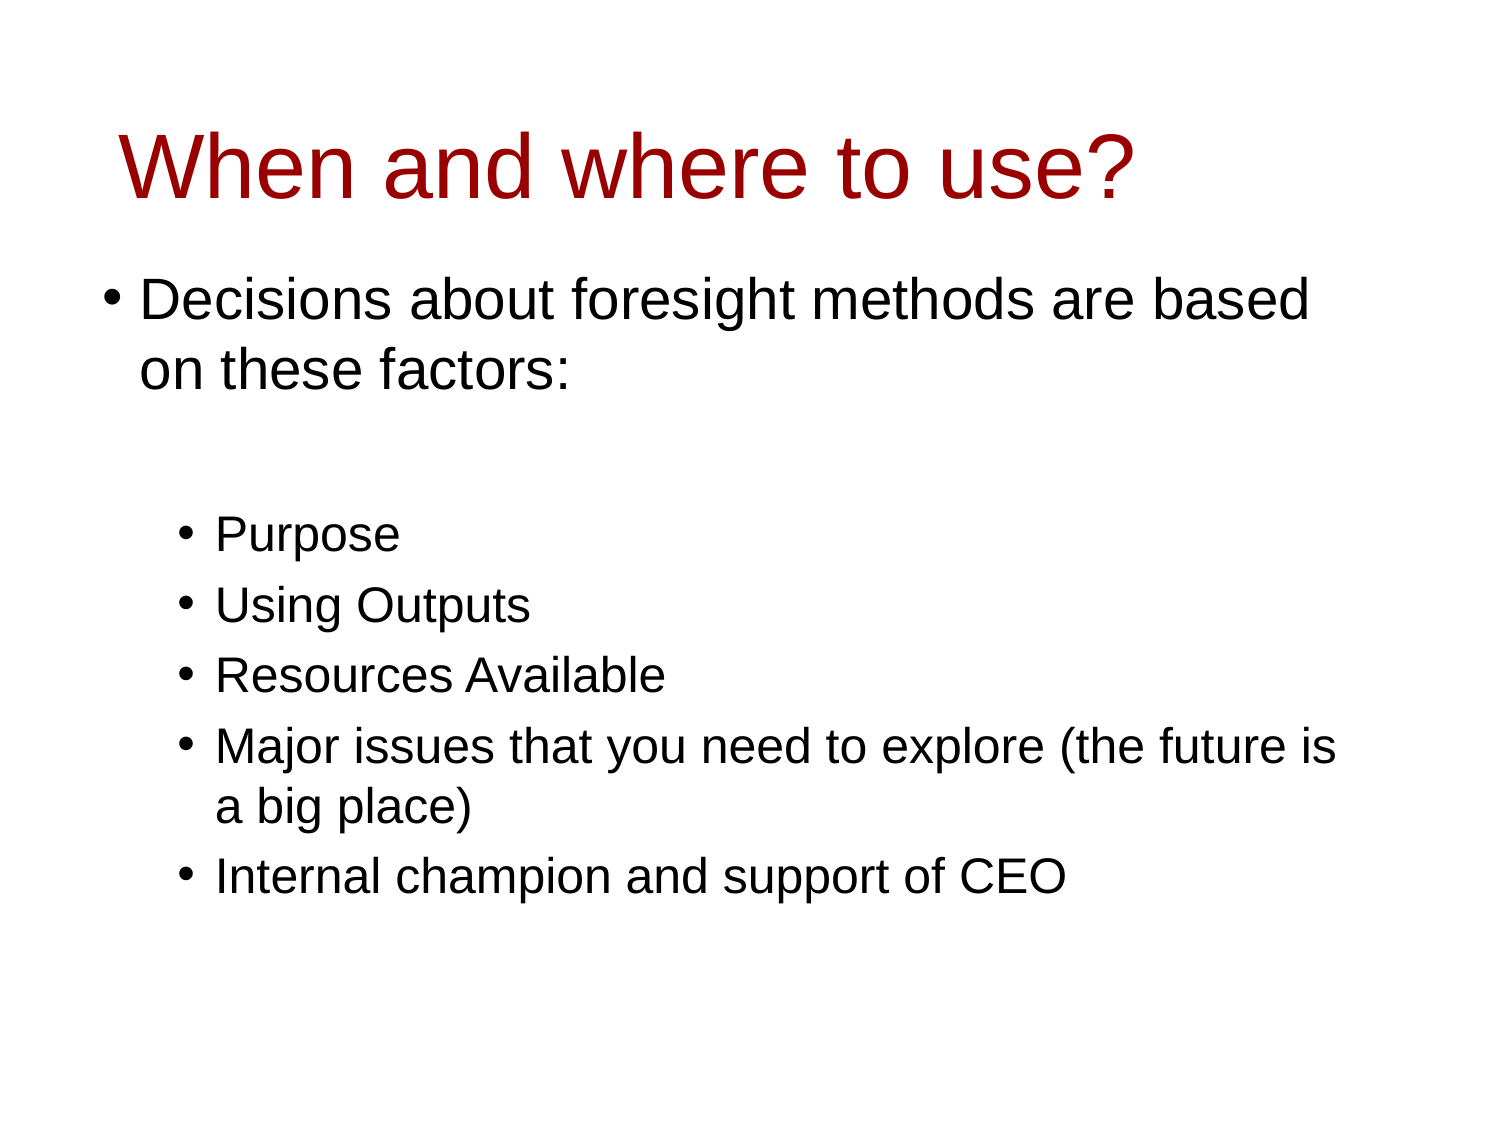

# When and where to use?
Decisions about foresight methods are based on these factors:

Purpose
Using Outputs
Resources Available
Major issues that you need to explore (the future is a big place)
Internal champion and support of CEO